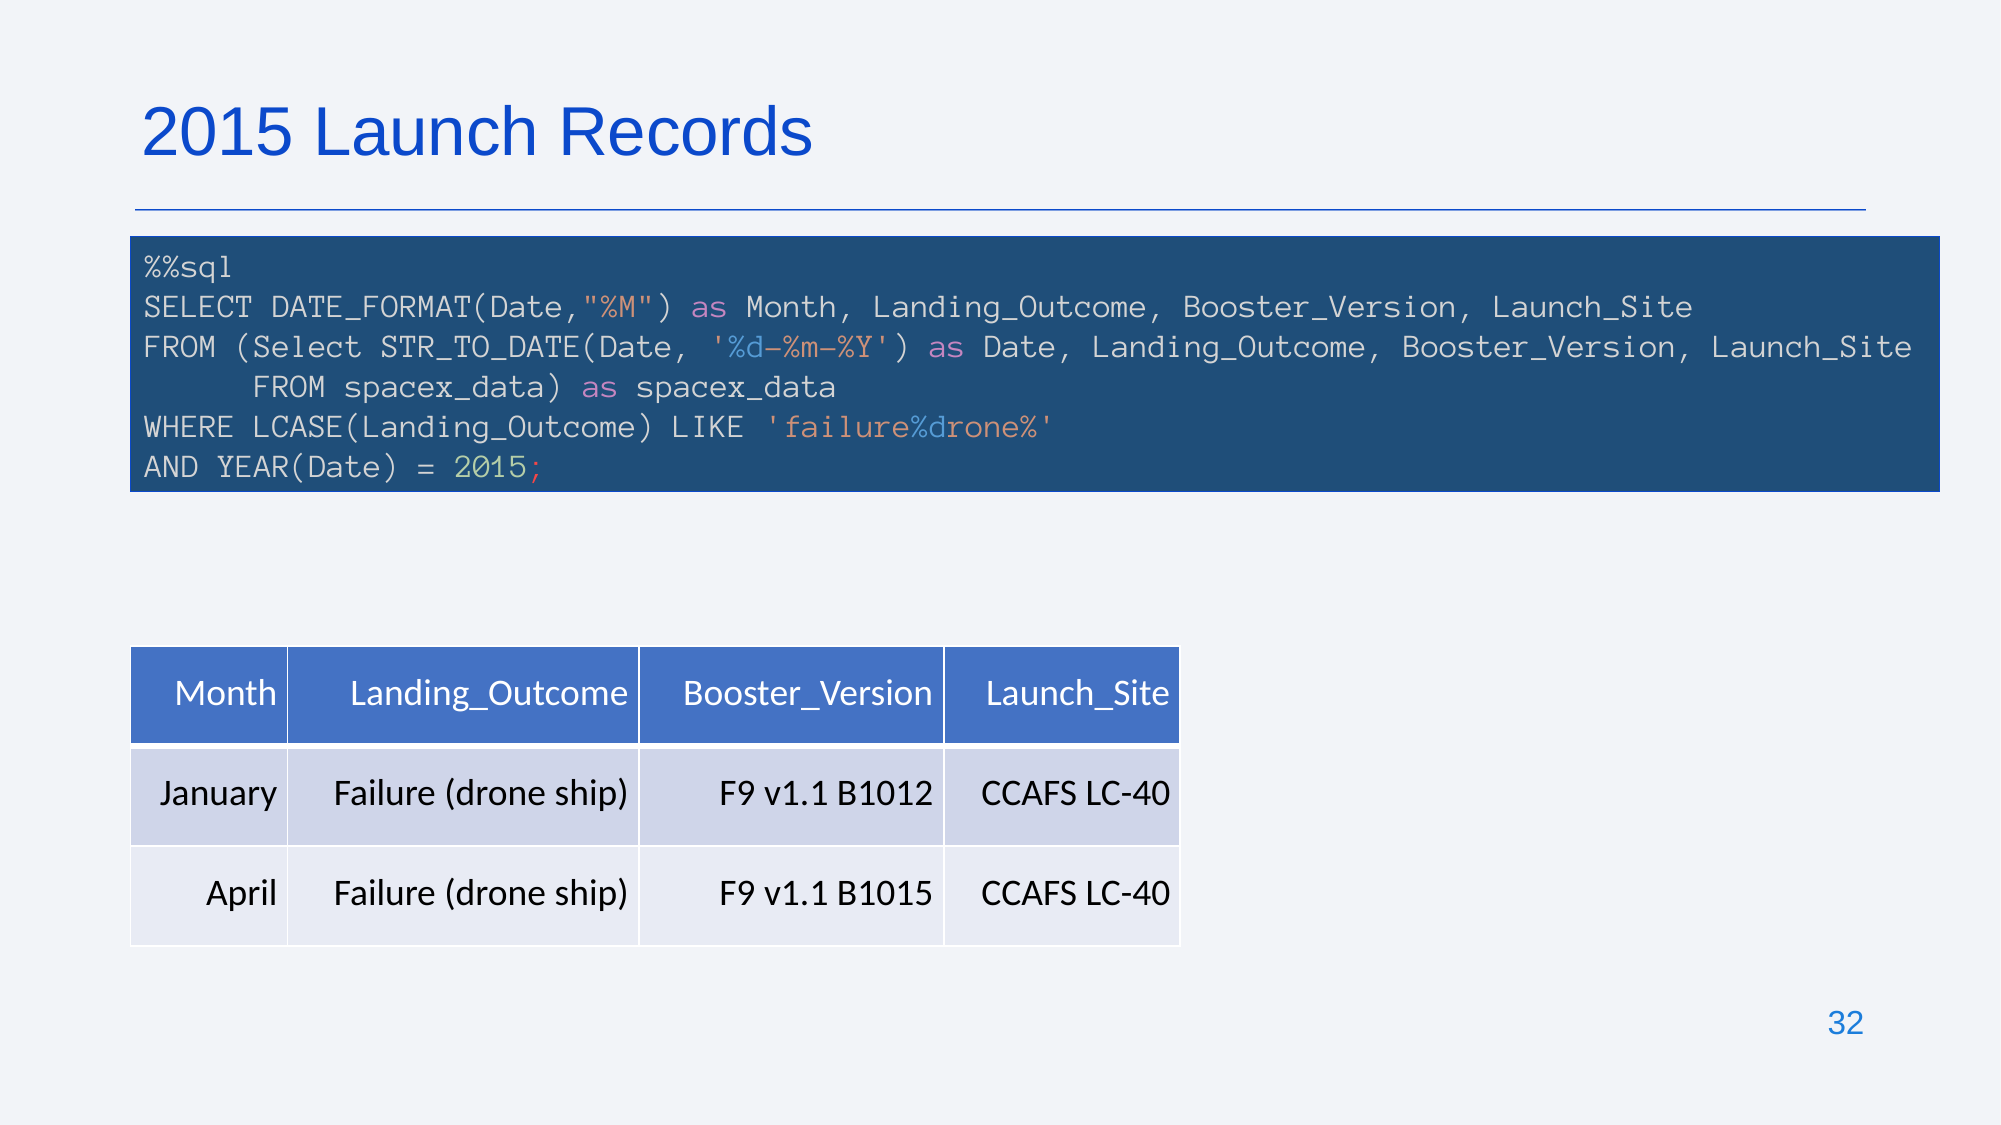

2015 Launch Records
%%sql
SELECT DATE_FORMAT(Date,"%M") as Month, Landing_Outcome, Booster_Version, Launch_Site
FROM (Select STR_TO_DATE(Date, '%d-%m-%Y') as Date, Landing_Outcome, Booster_Version, Launch_Site
      FROM spacex_data) as spacex_data
WHERE LCASE(Landing_Outcome) LIKE 'failure%drone%'
AND YEAR(Date) = 2015;
| Month | Landing\_Outcome | Booster\_Version | Launch\_Site |
| --- | --- | --- | --- |
| January | Failure (drone ship) | F9 v1.1 B1012 | CCAFS LC-40 |
| April | Failure (drone ship) | F9 v1.1 B1015 | CCAFS LC-40 |
32